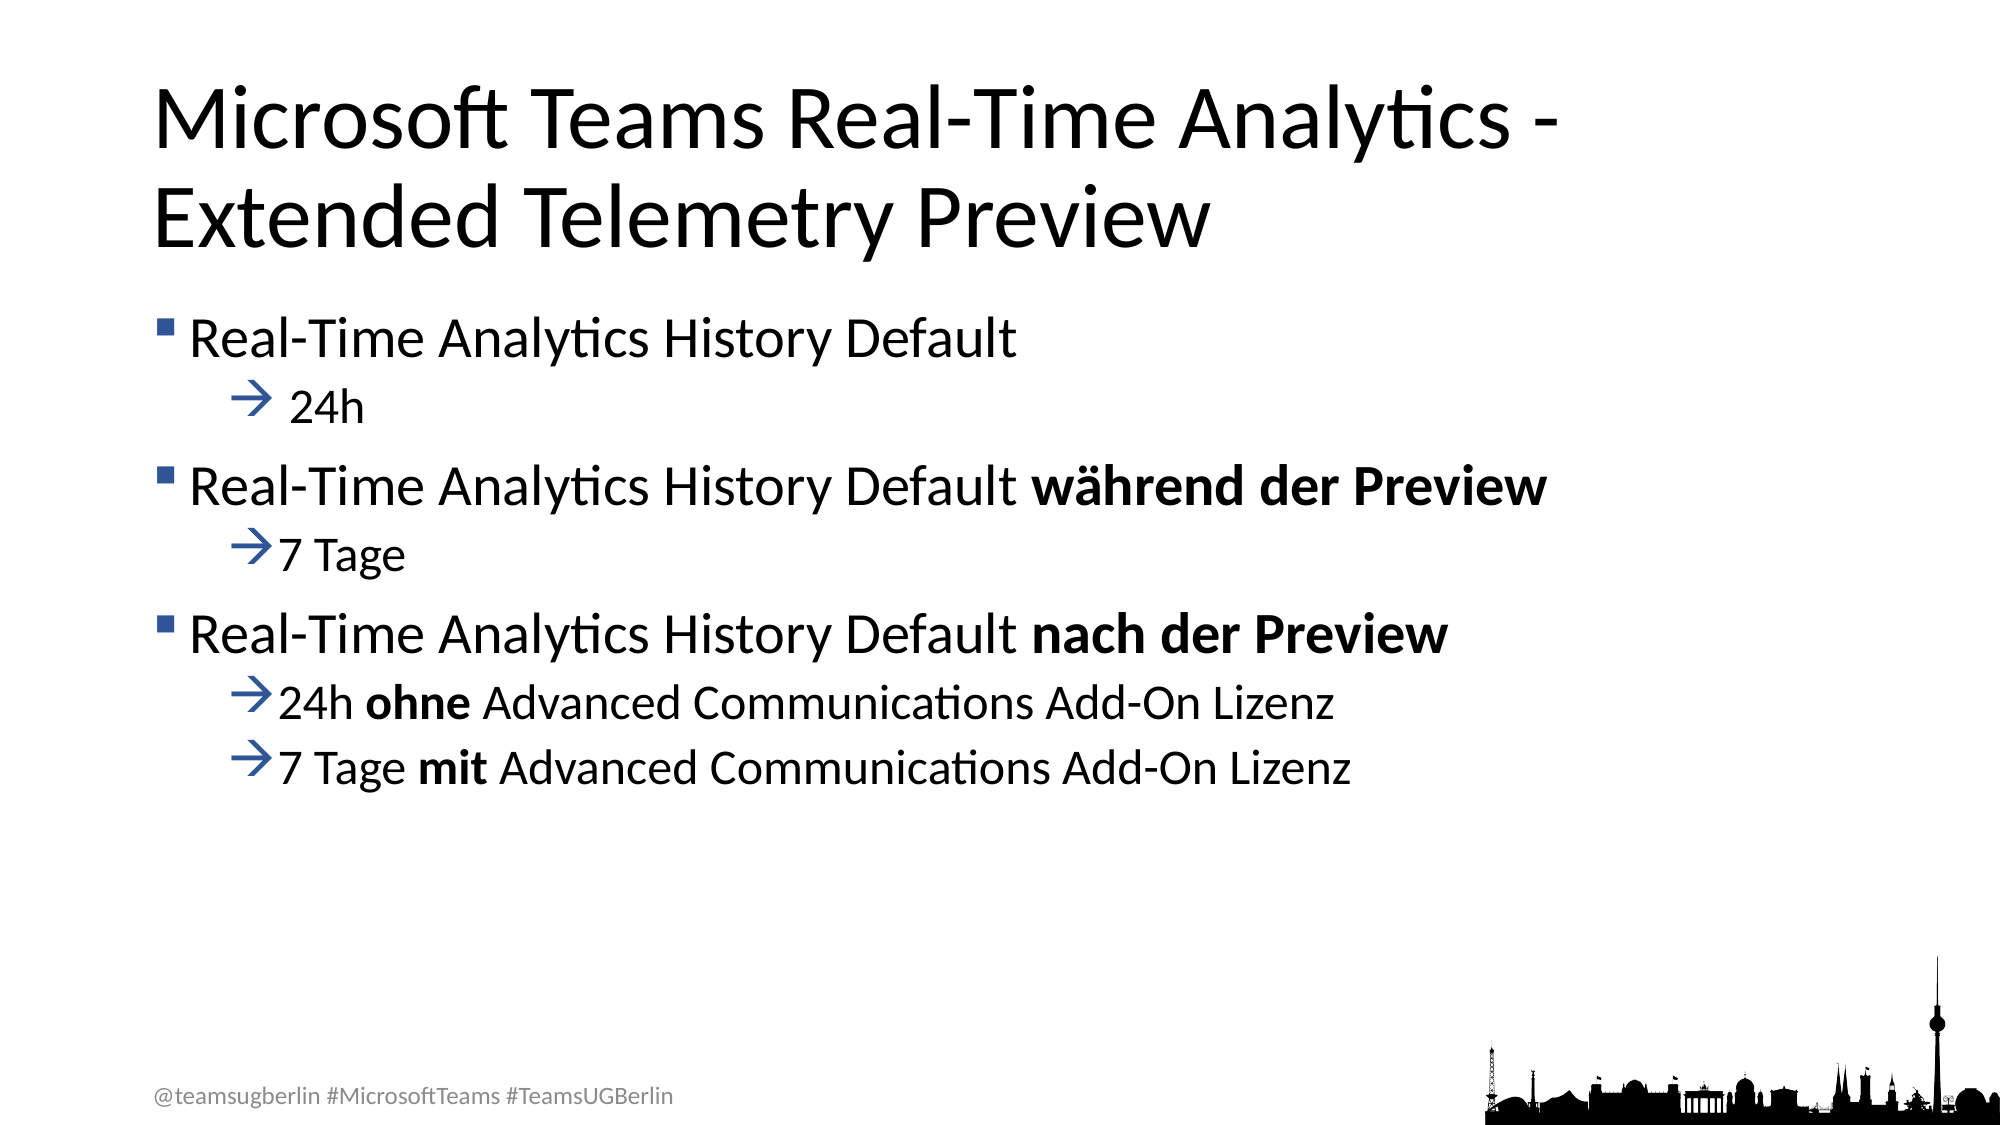

# Microsoft Teams Real-Time Analytics - Extended Telemetry Preview
Real-Time Analytics History Default
 24h
Real-Time Analytics History Default während der Preview
7 Tage
Real-Time Analytics History Default nach der Preview
24h ohne Advanced Communications Add-On Lizenz
7 Tage mit Advanced Communications Add-On Lizenz